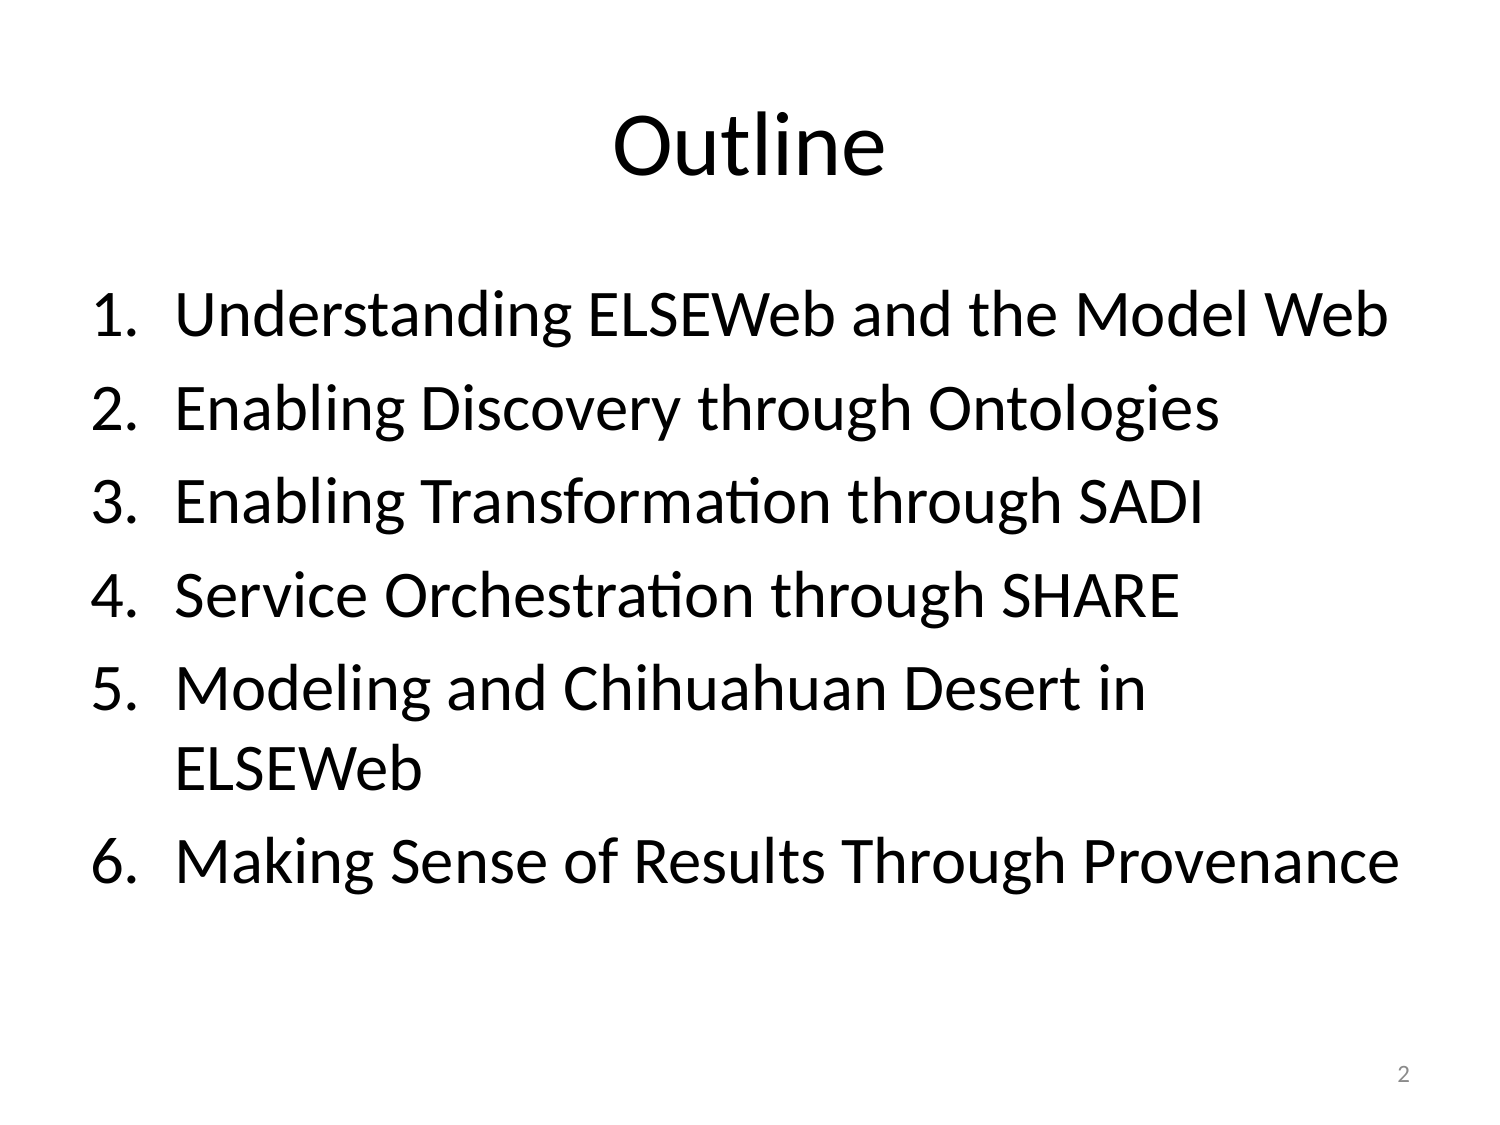

# Outline
Understanding ELSEWeb and the Model Web
Enabling Discovery through Ontologies
Enabling Transformation through SADI
Service Orchestration through SHARE
Modeling and Chihuahuan Desert in ELSEWeb
Making Sense of Results Through Provenance
2